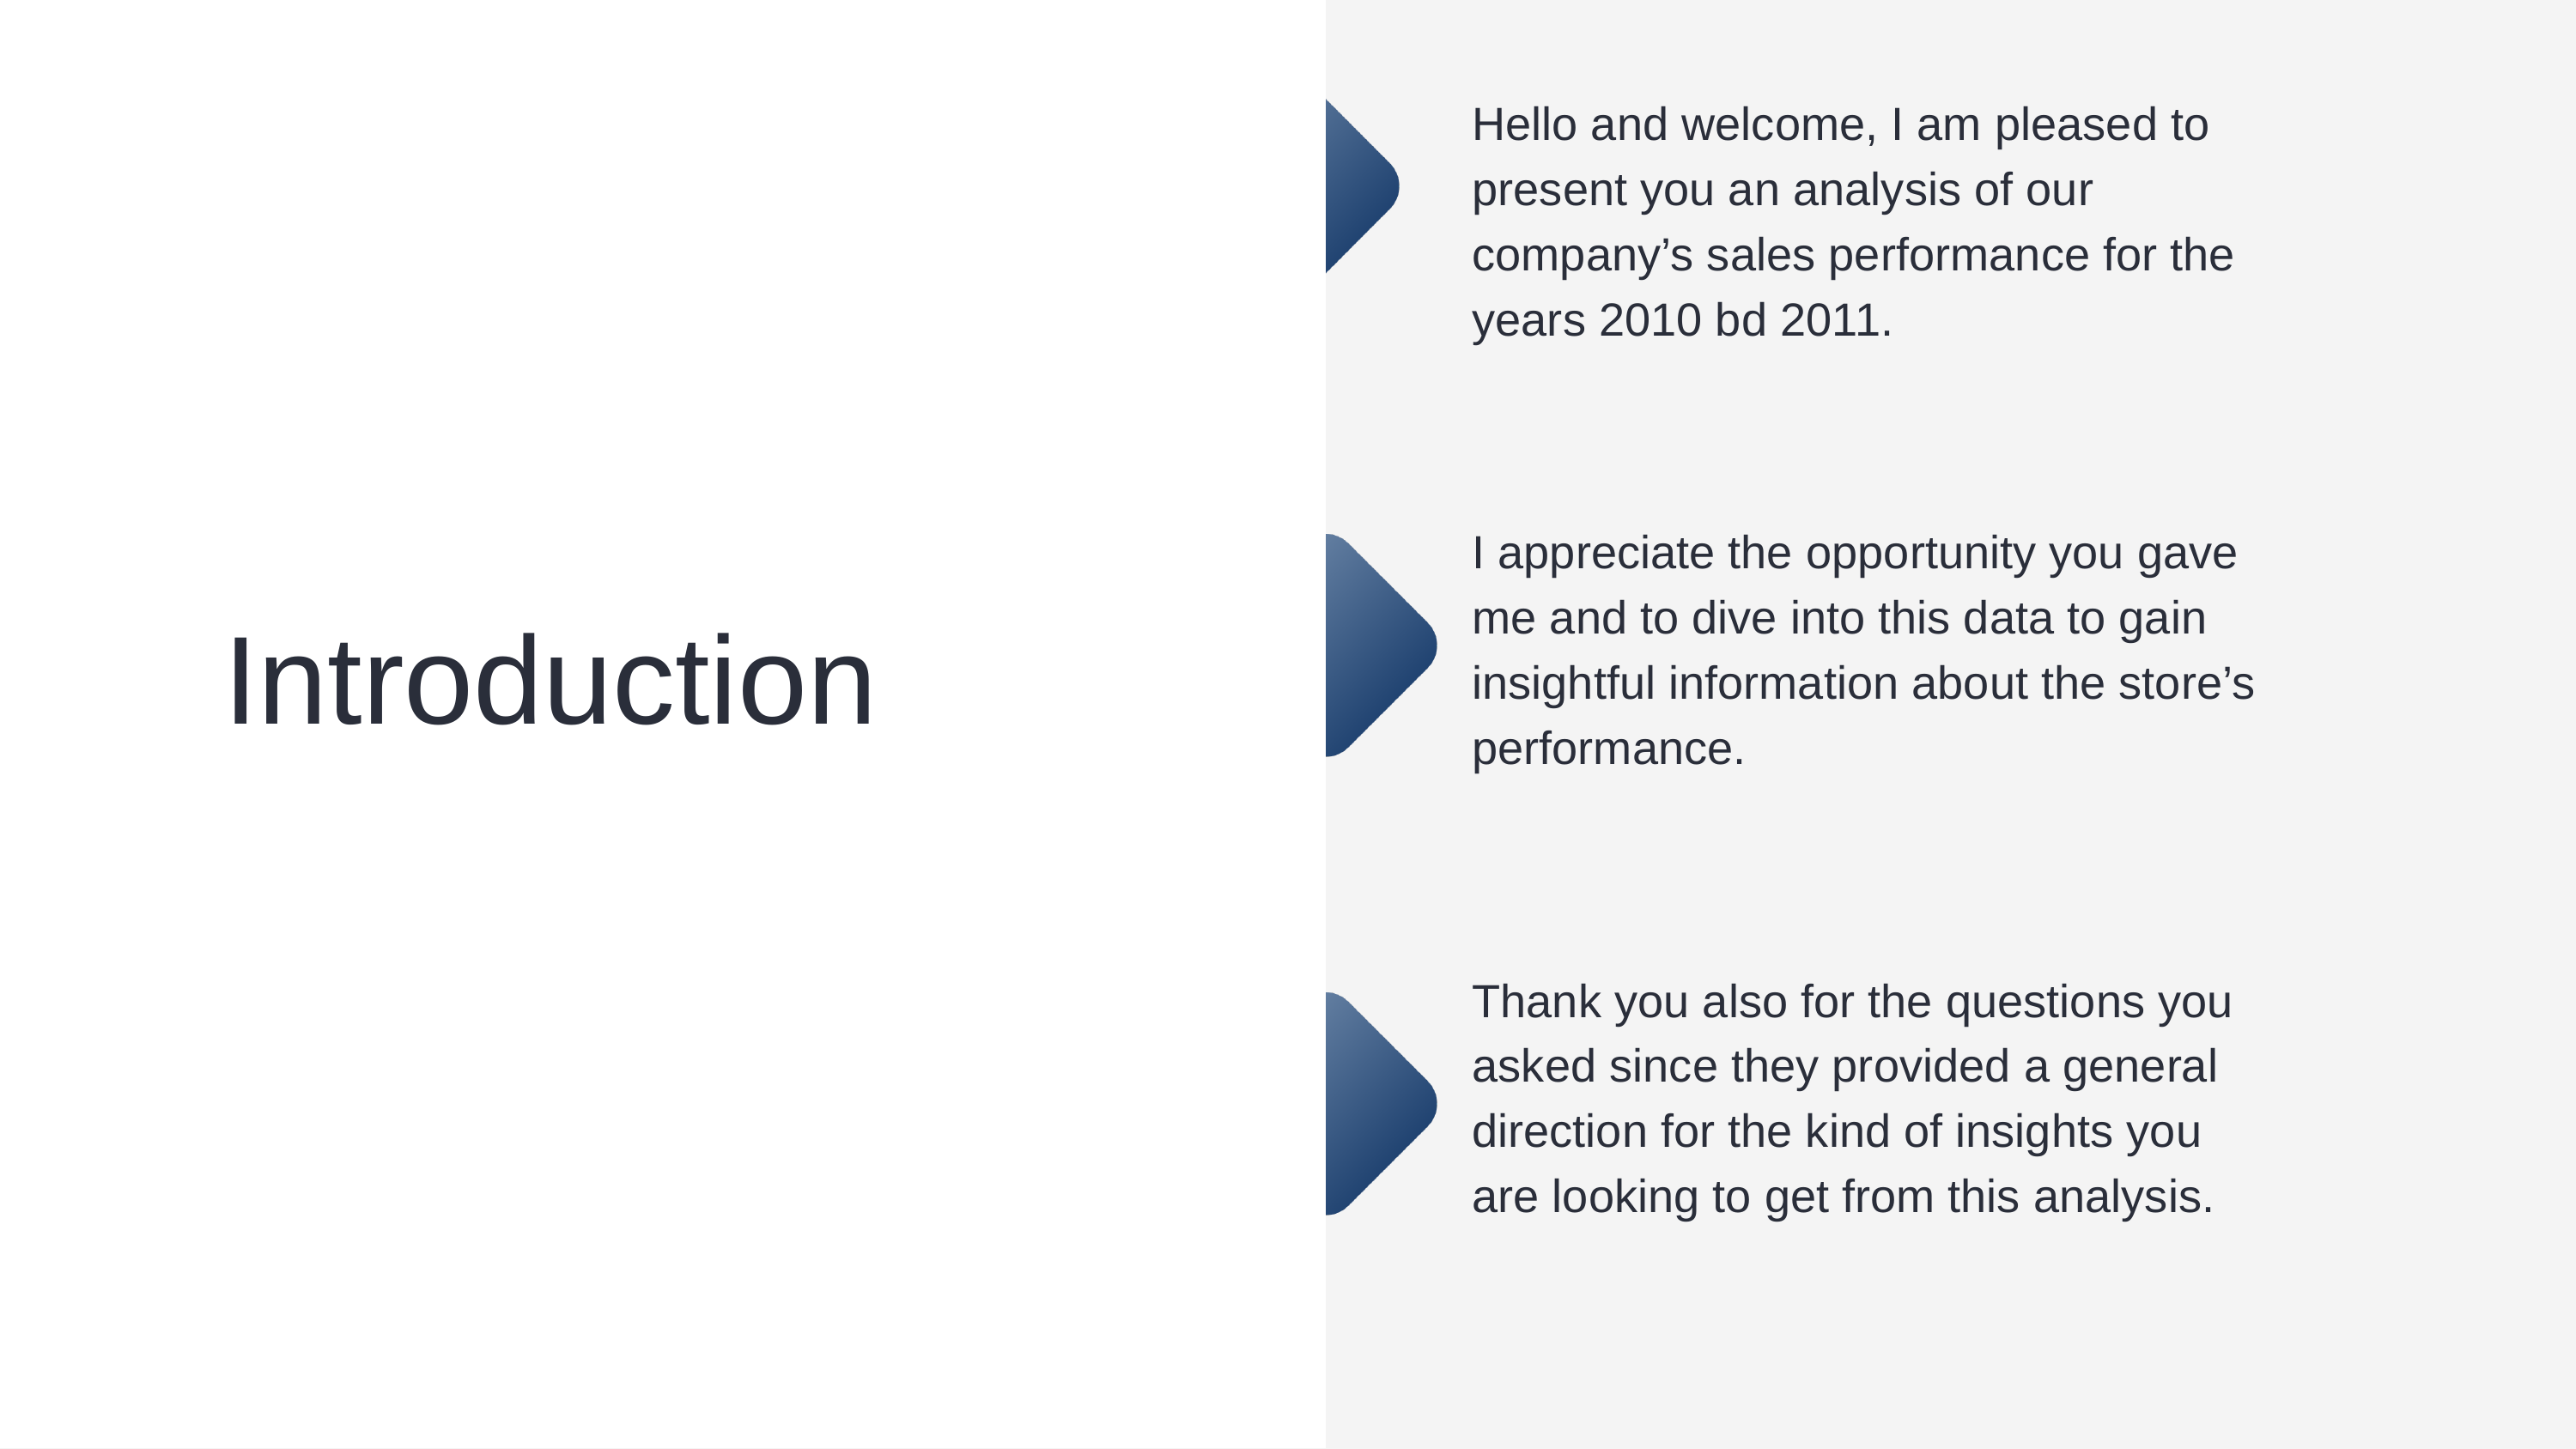

Hello and welcome, I am pleased to present you an analysis of our company’s sales performance for the years 2010 bd 2011.
I appreciate the opportunity you gave me and to dive into this data to gain insightful information about the store’s performance.

Introduction

Thank you also for the questions you asked since they provided a general direction for the kind of insights you are looking to get from this analysis.